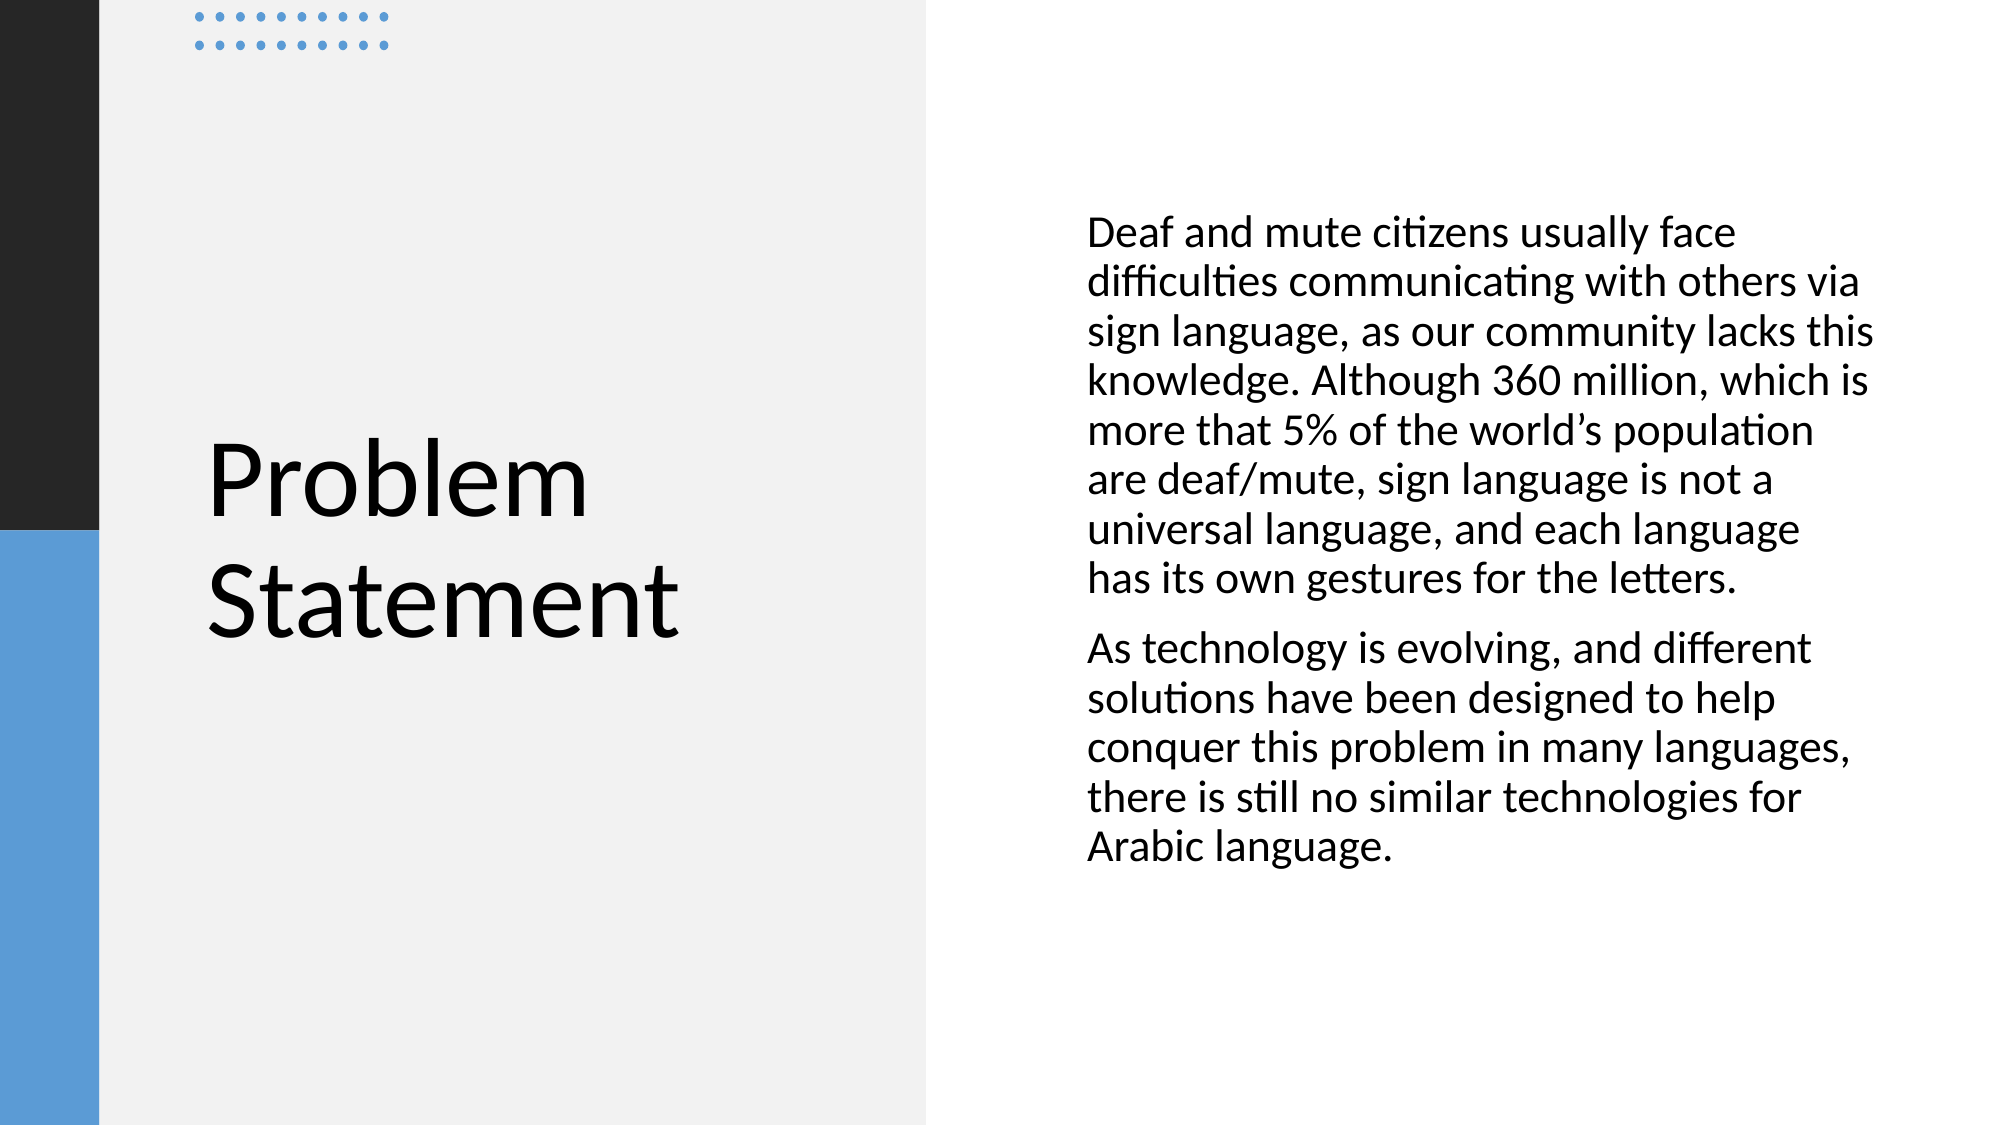

Deaf and mute citizens usually face difficulties communicating with others via sign language, as our community lacks this knowledge. Although 360 million, which is more that 5% of the world’s population are deaf/mute, sign language is not a universal language, and each language has its own gestures for the letters.
As technology is evolving, and different solutions have been designed to help conquer this problem in many languages, there is still no similar technologies for Arabic language.
# Problem Statement